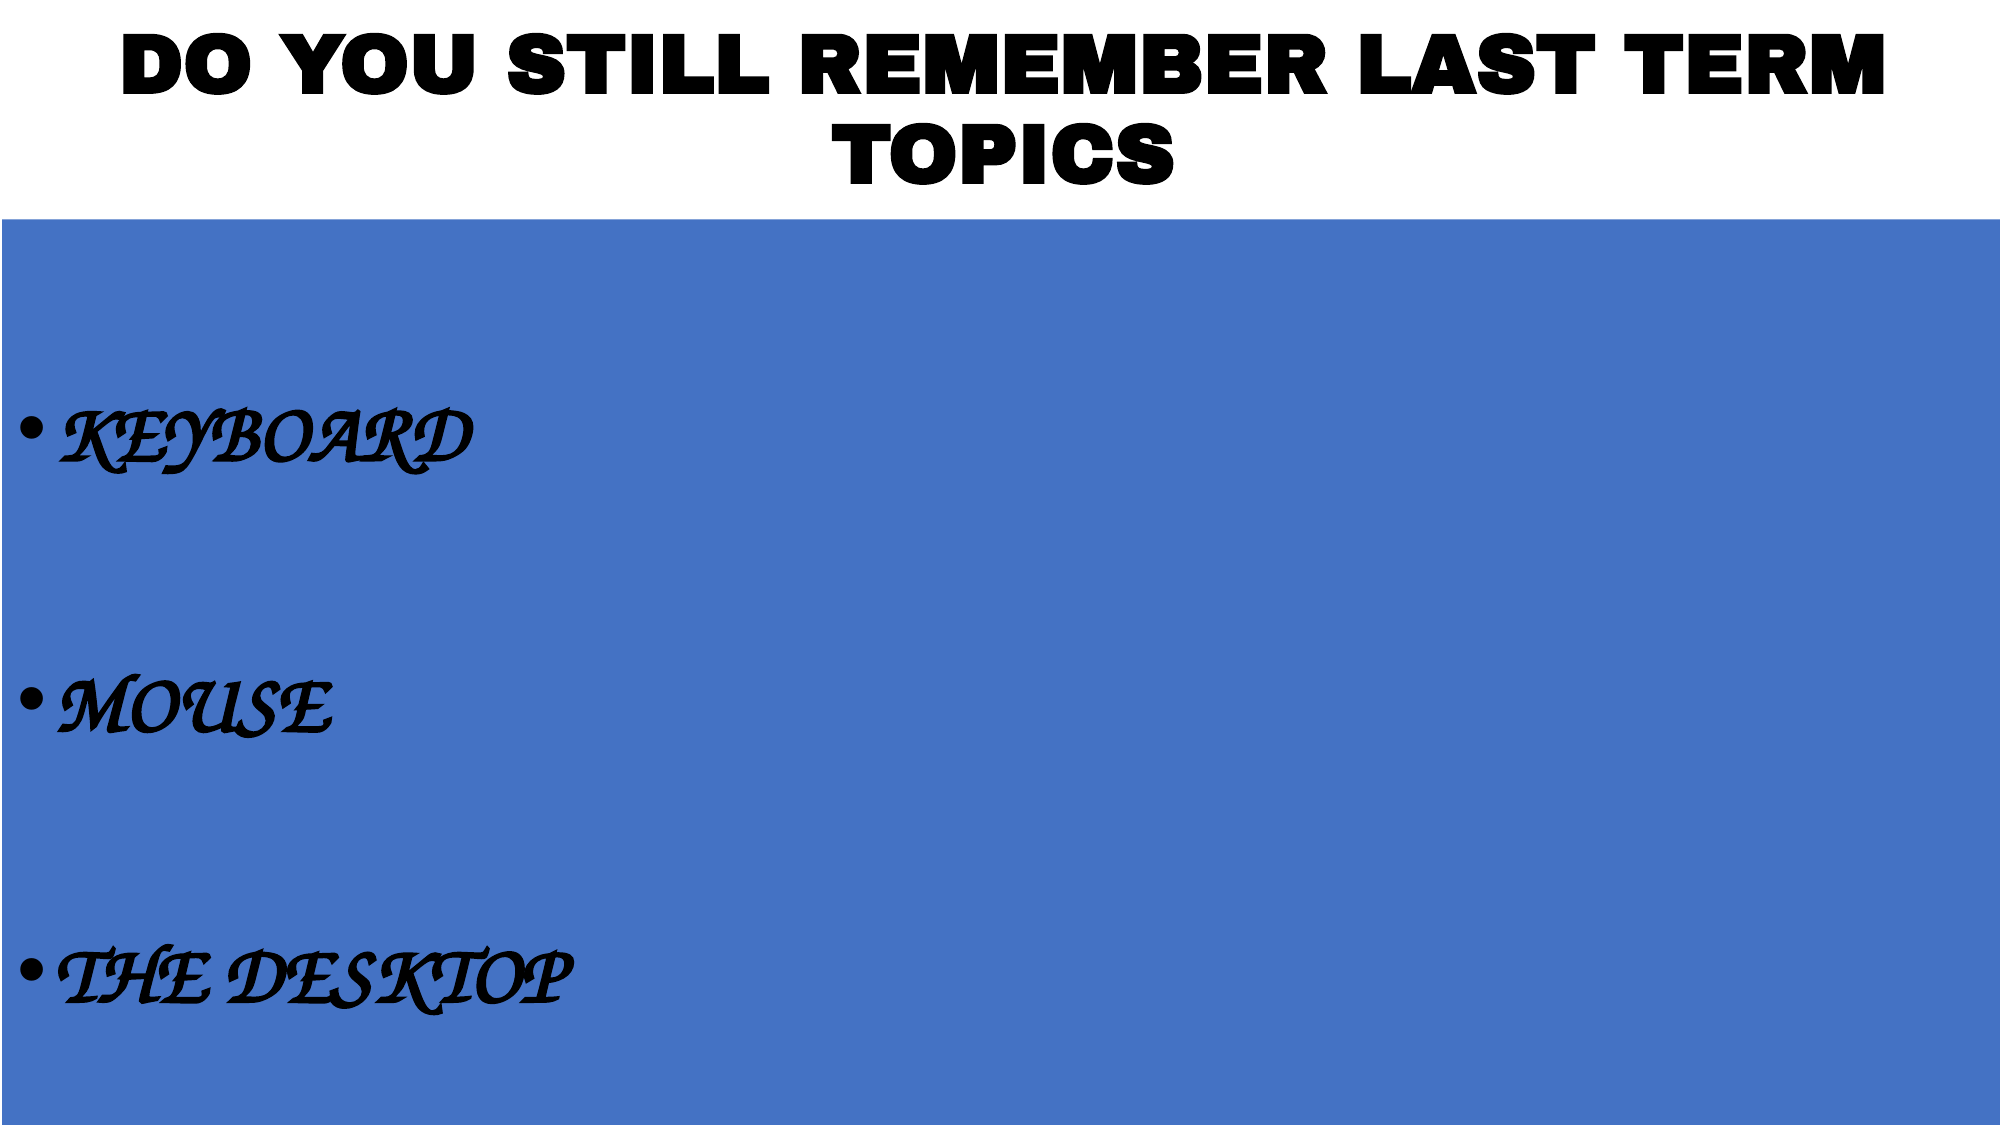

# DO YOU STILL REMEMBER LAST TERM TOPICS
KEYBOARD
MOUSE
THE DESKTOP